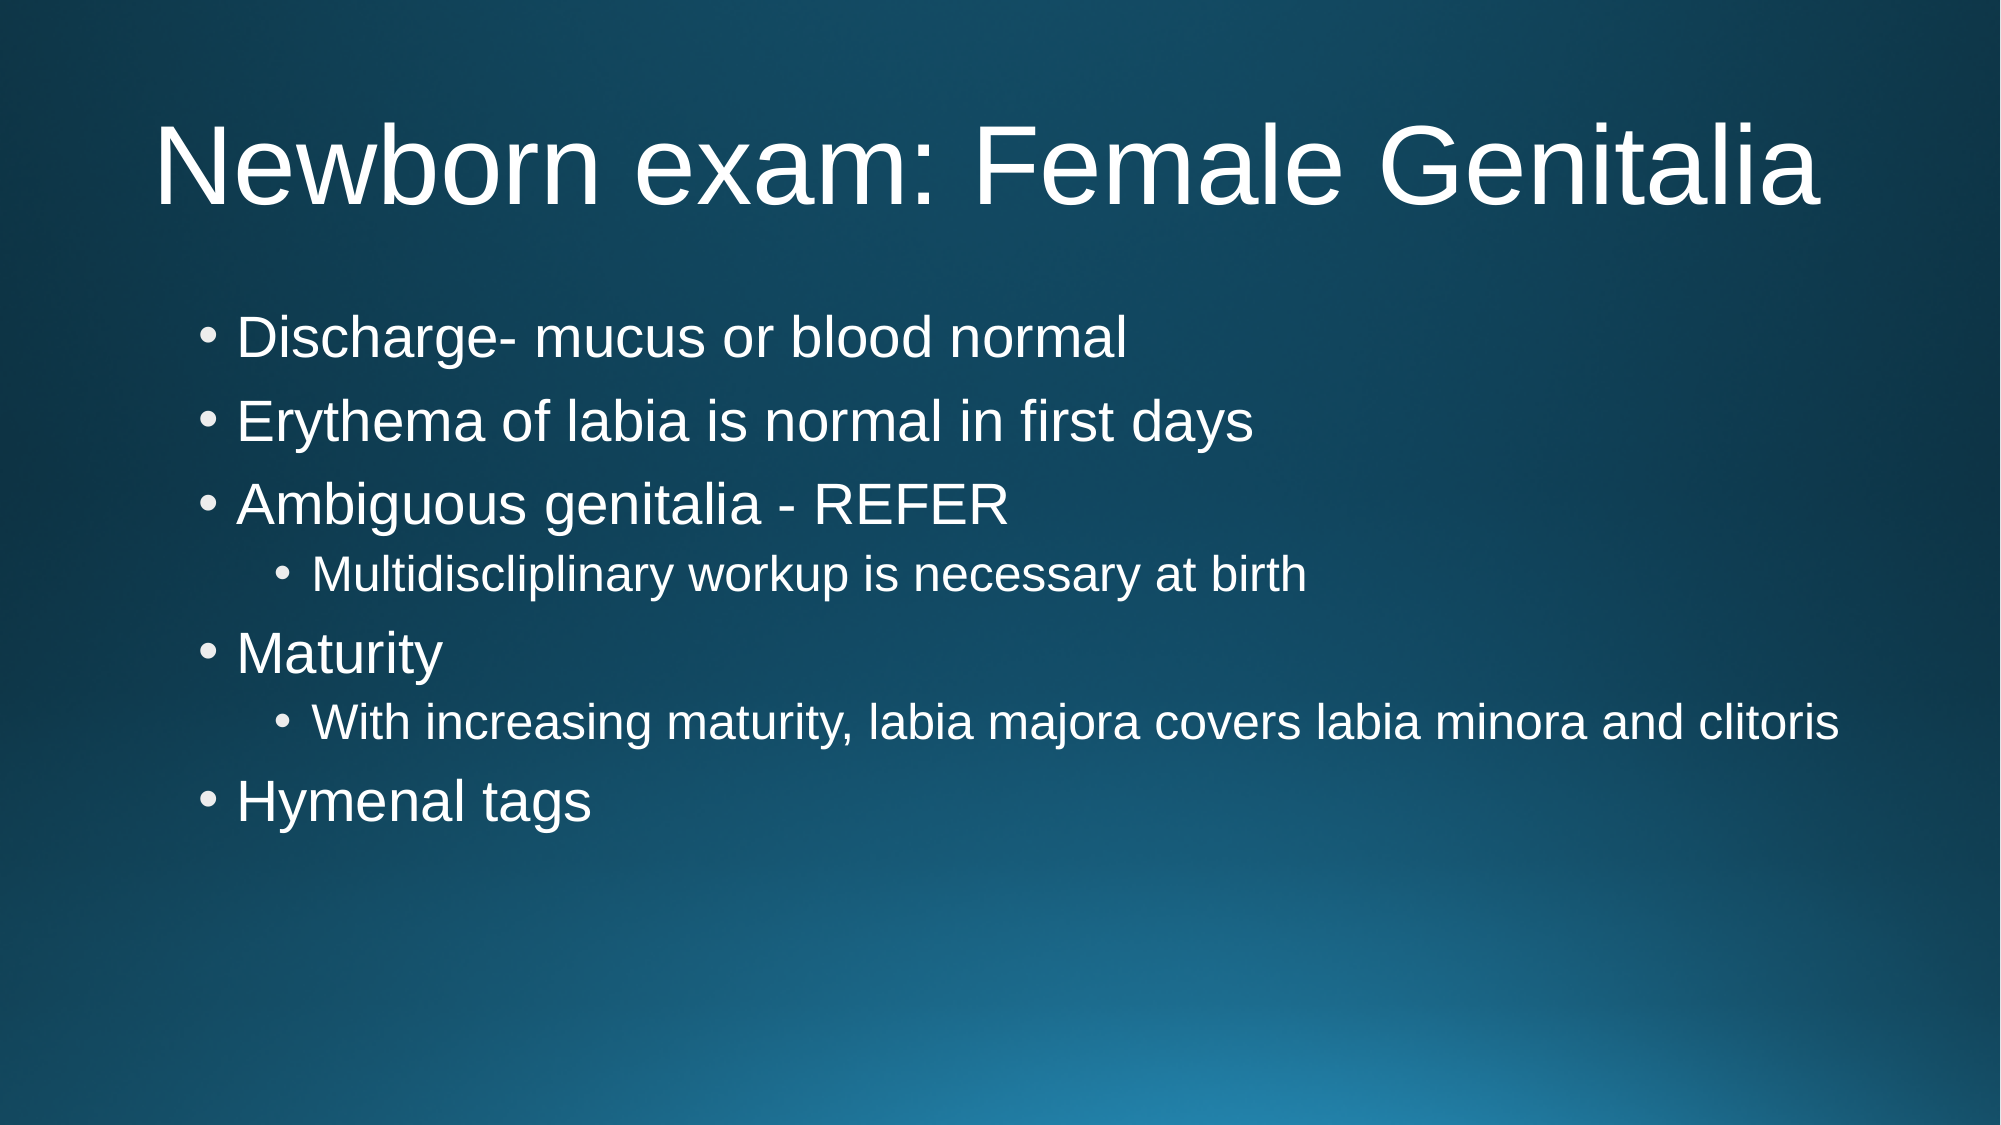

# Newborn exam: Female Genitalia
Discharge- mucus or blood normal
Erythema of labia is normal in first days
Ambiguous genitalia - REFER
Multidiscliplinary workup is necessary at birth
Maturity
With increasing maturity, labia majora covers labia minora and clitoris
Hymenal tags